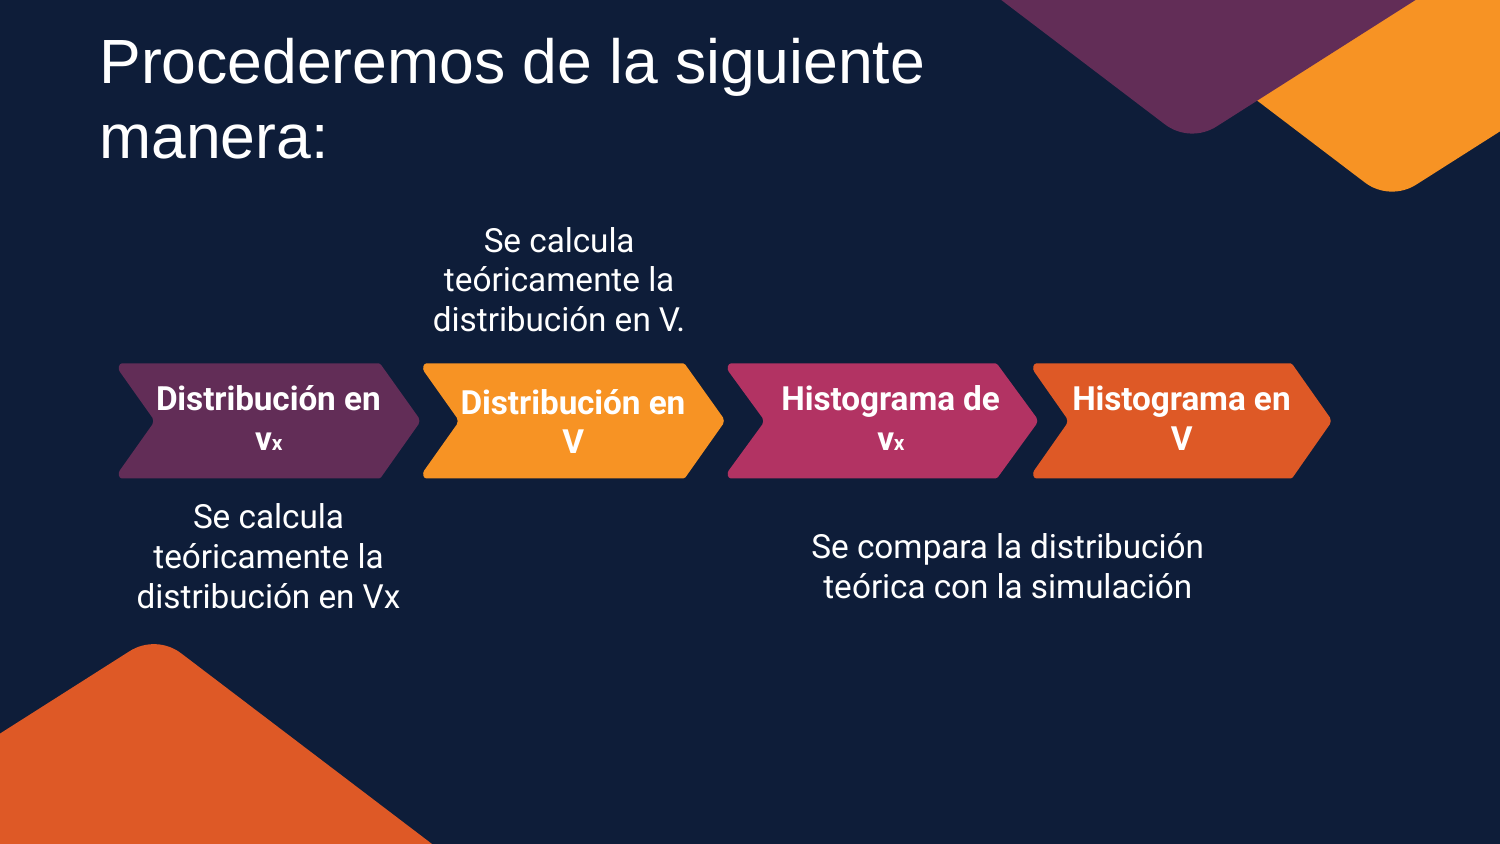

# Procederemos de la siguiente manera:

Se calcula teóricamente la distribución en V.

Histograma de vx
Histograma en V
Distribución en vx
Distribución en V
Se calcula teóricamente la distribución en Vx
Se compara la distribución teórica con la simulación